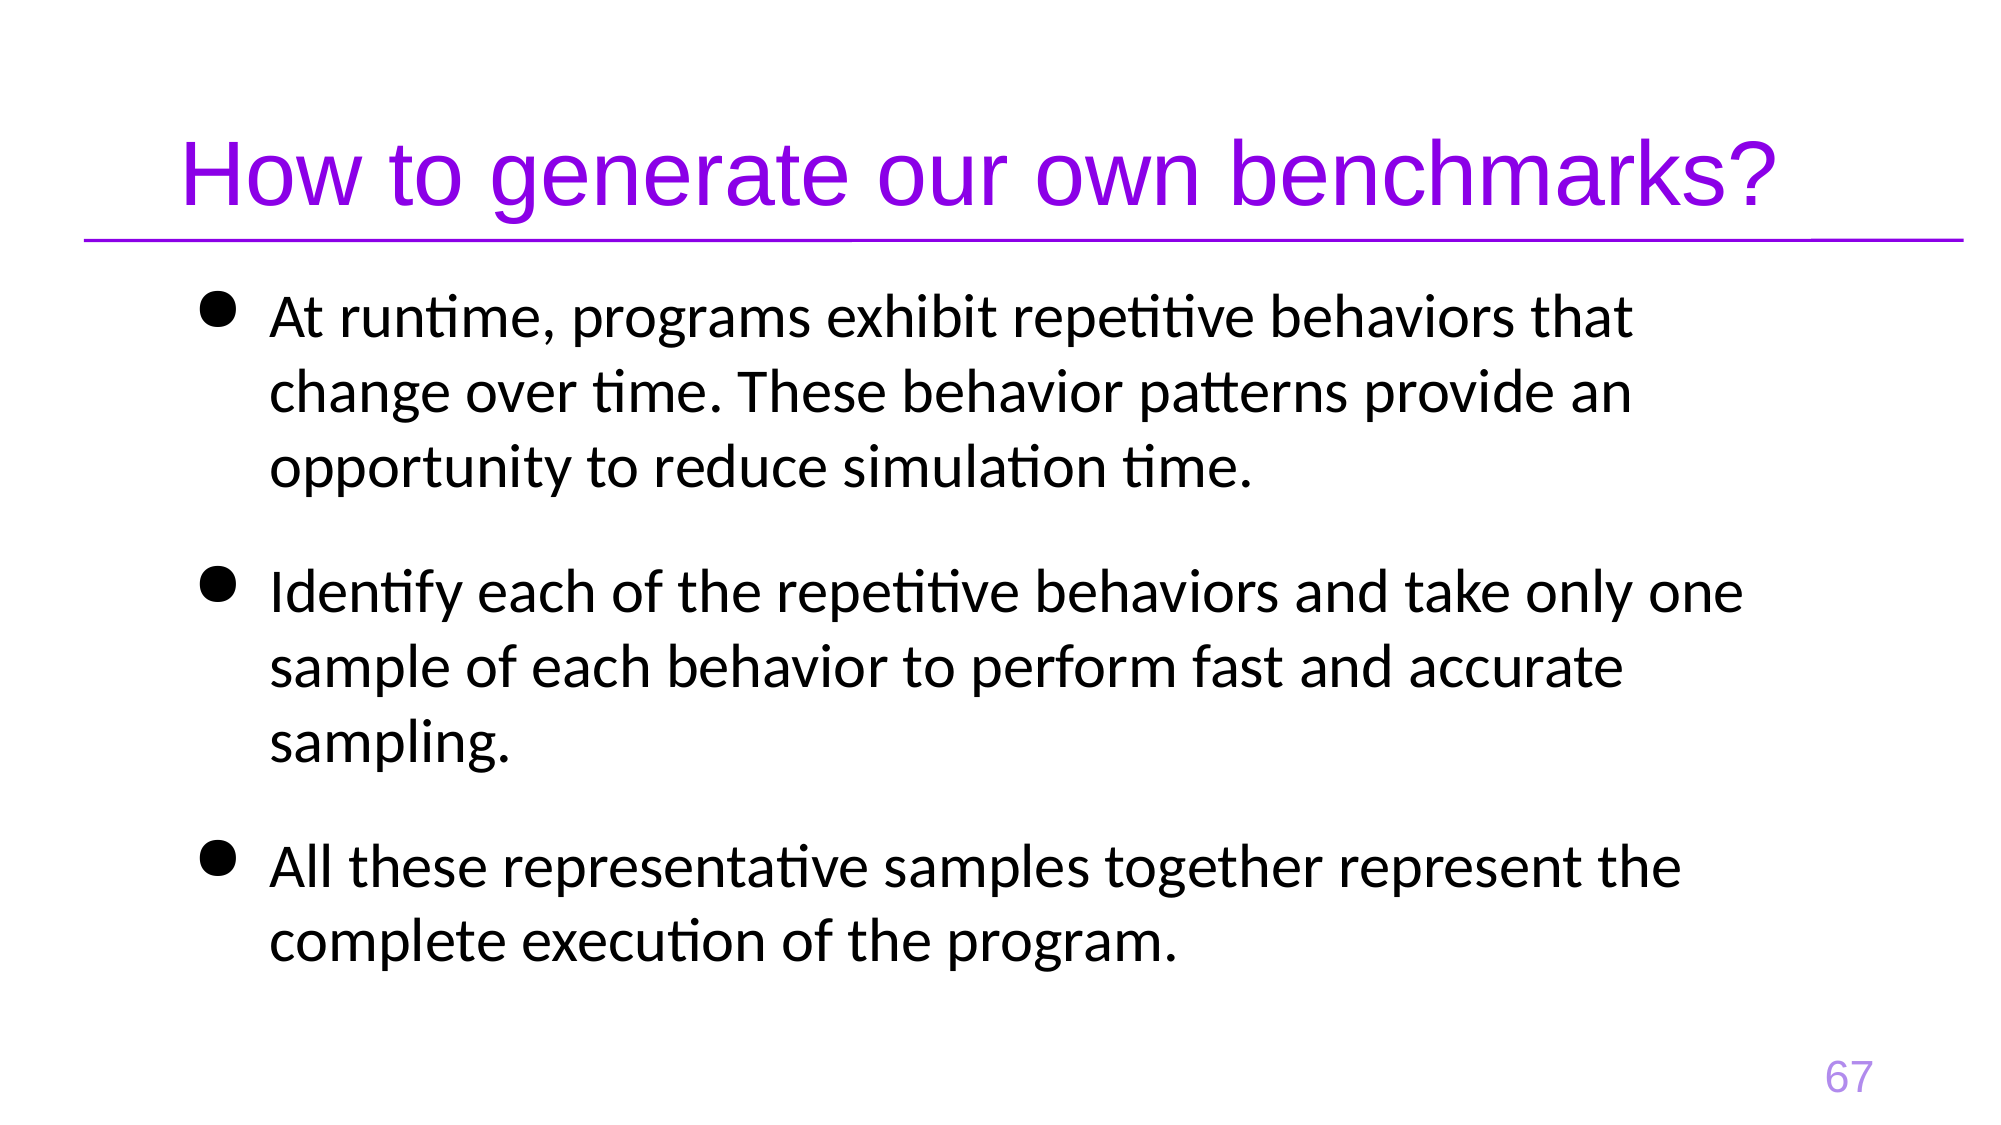

# How to generate our own benchmarks?
At runtime, programs exhibit repetitive behaviors that change over time. These behavior patterns provide an opportunity to reduce simulation time.
Identify each of the repetitive behaviors and take only one sample of each behavior to perform fast and accurate sampling.
All these representative samples together represent the complete execution of the program.
67